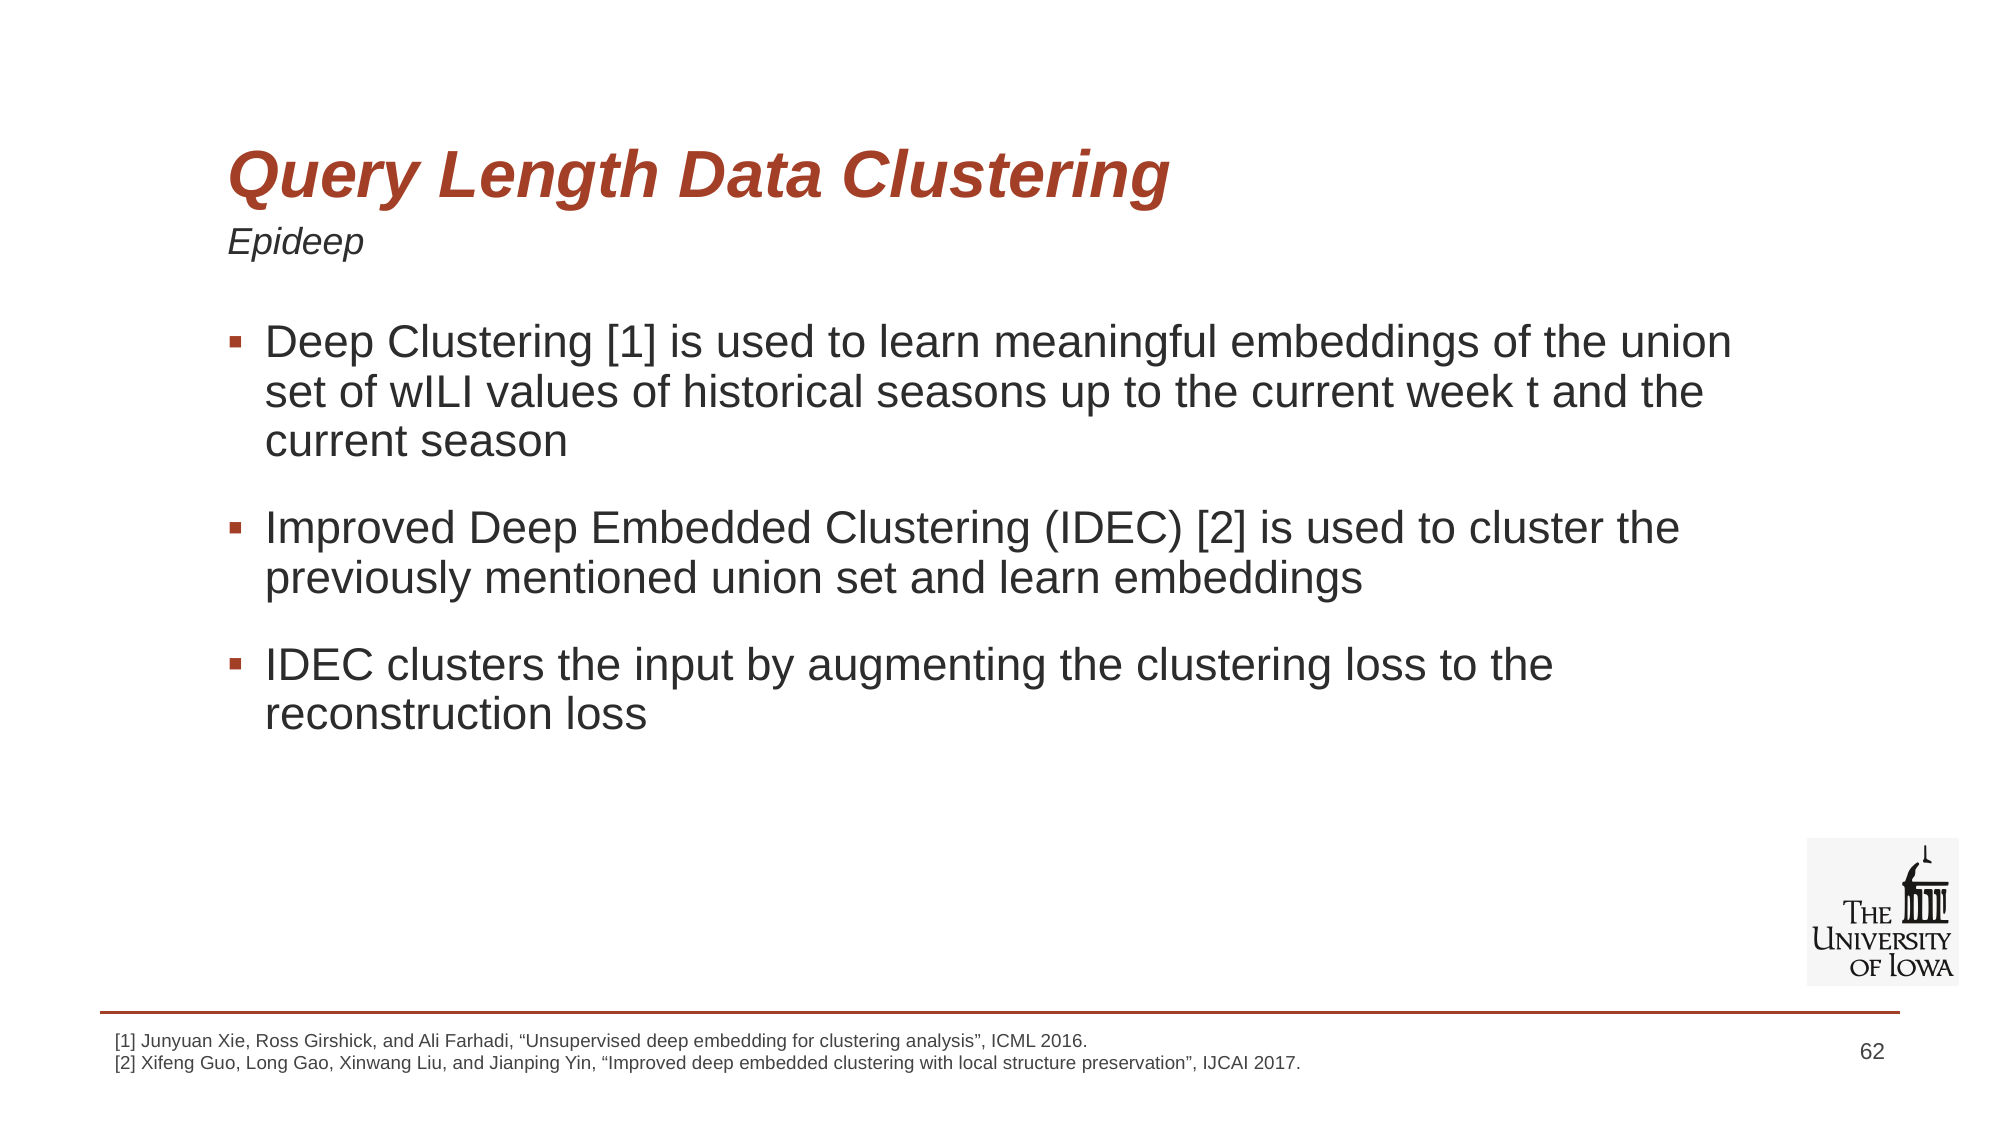

# Query Length Data Clustering
Epideep
Deep Clustering [1] is used to learn meaningful embeddings of the union set of wILI values of historical seasons up to the current week t and the current season
Improved Deep Embedded Clustering (IDEC) [2] is used to cluster the previously mentioned union set and learn embeddings
IDEC clusters the input by augmenting the clustering loss to the reconstruction loss

[1] Junyuan Xie, Ross Girshick, and Ali Farhadi, “Unsupervised deep embedding for clustering analysis”, ICML 2016.
[2] Xifeng Guo, Long Gao, Xinwang Liu, and Jianping Yin, “Improved deep embedded clustering with local structure preservation”, IJCAI 2017.

62